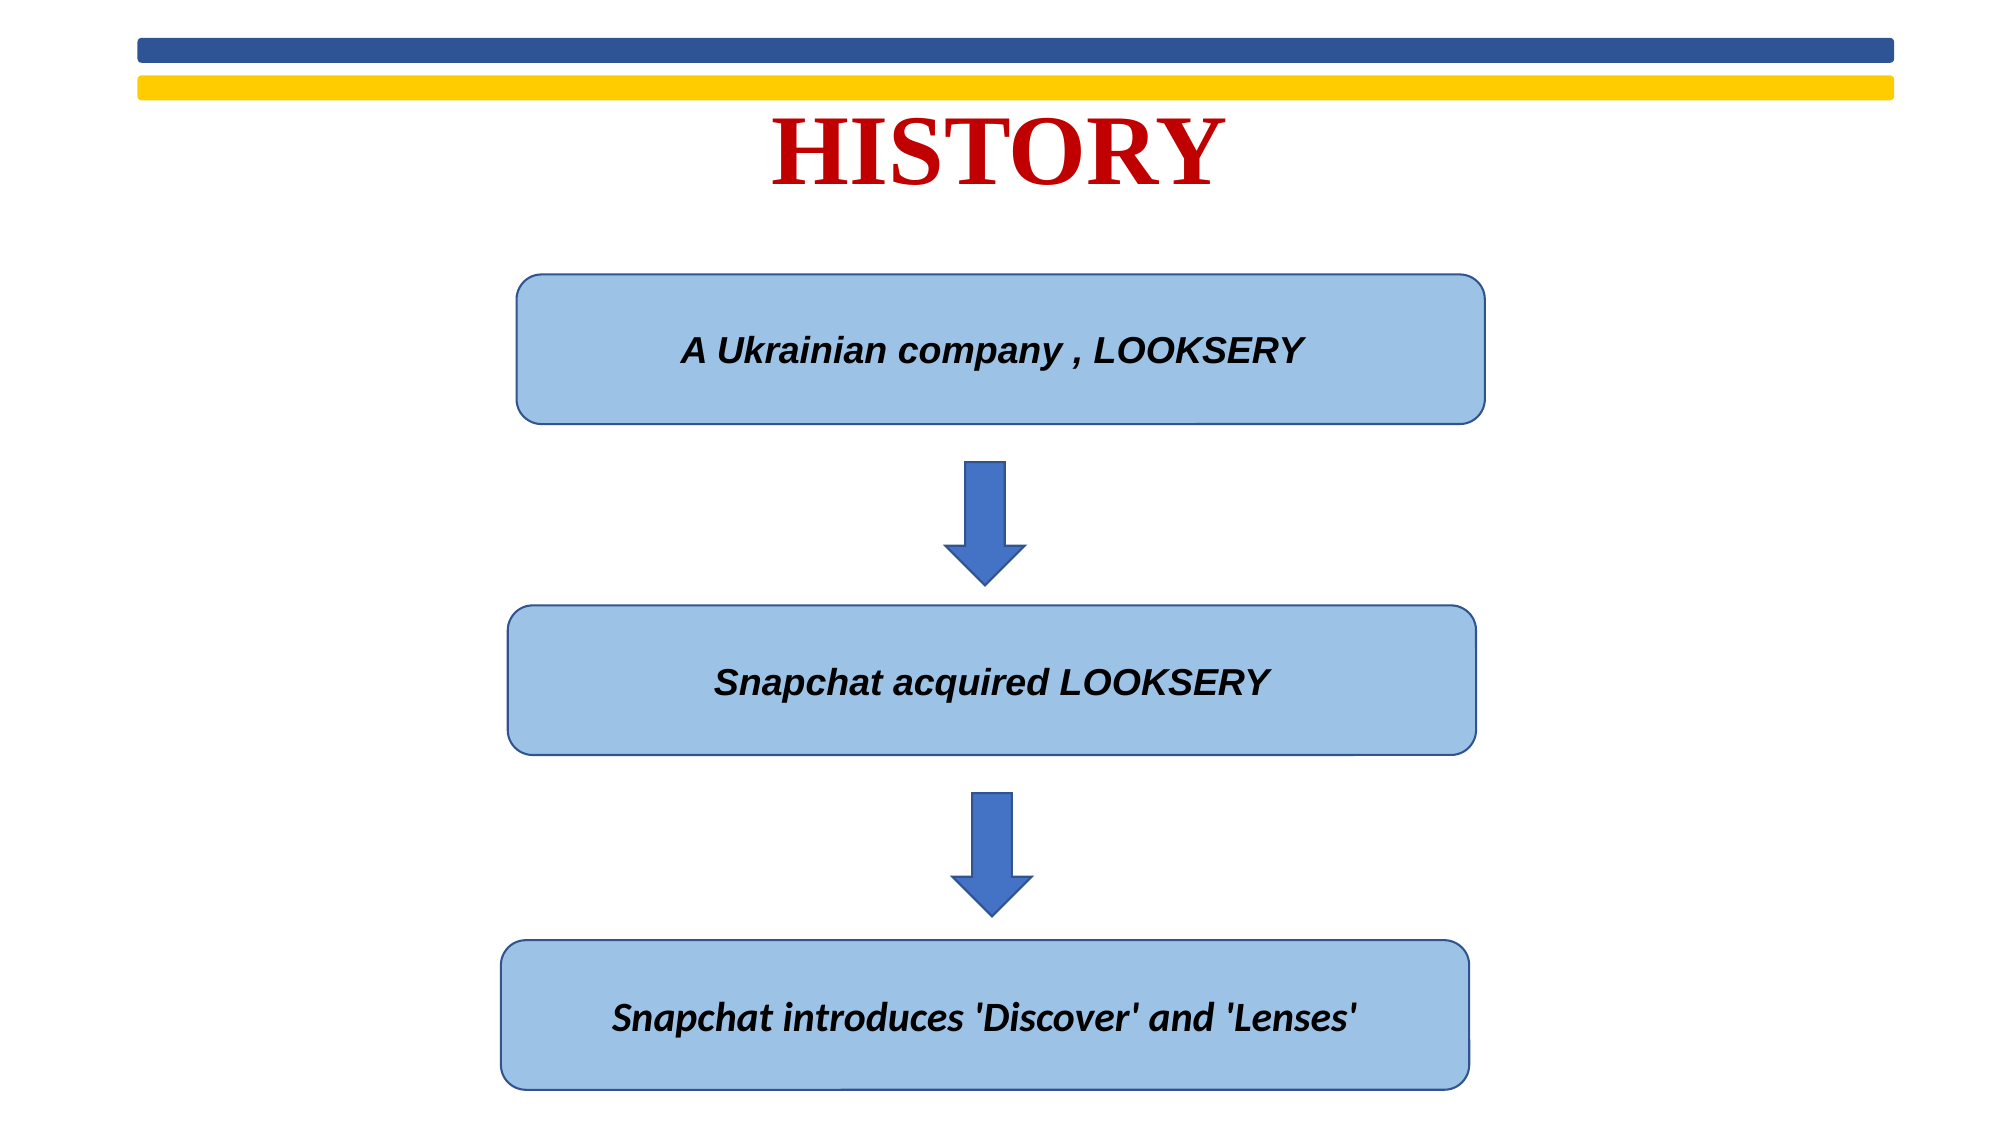

# HISTORY

A Ukrainian company , LOOKSERY

Snapchat acquired LOOKSERY

Snapchat introduces 'Discover' and 'Lenses'